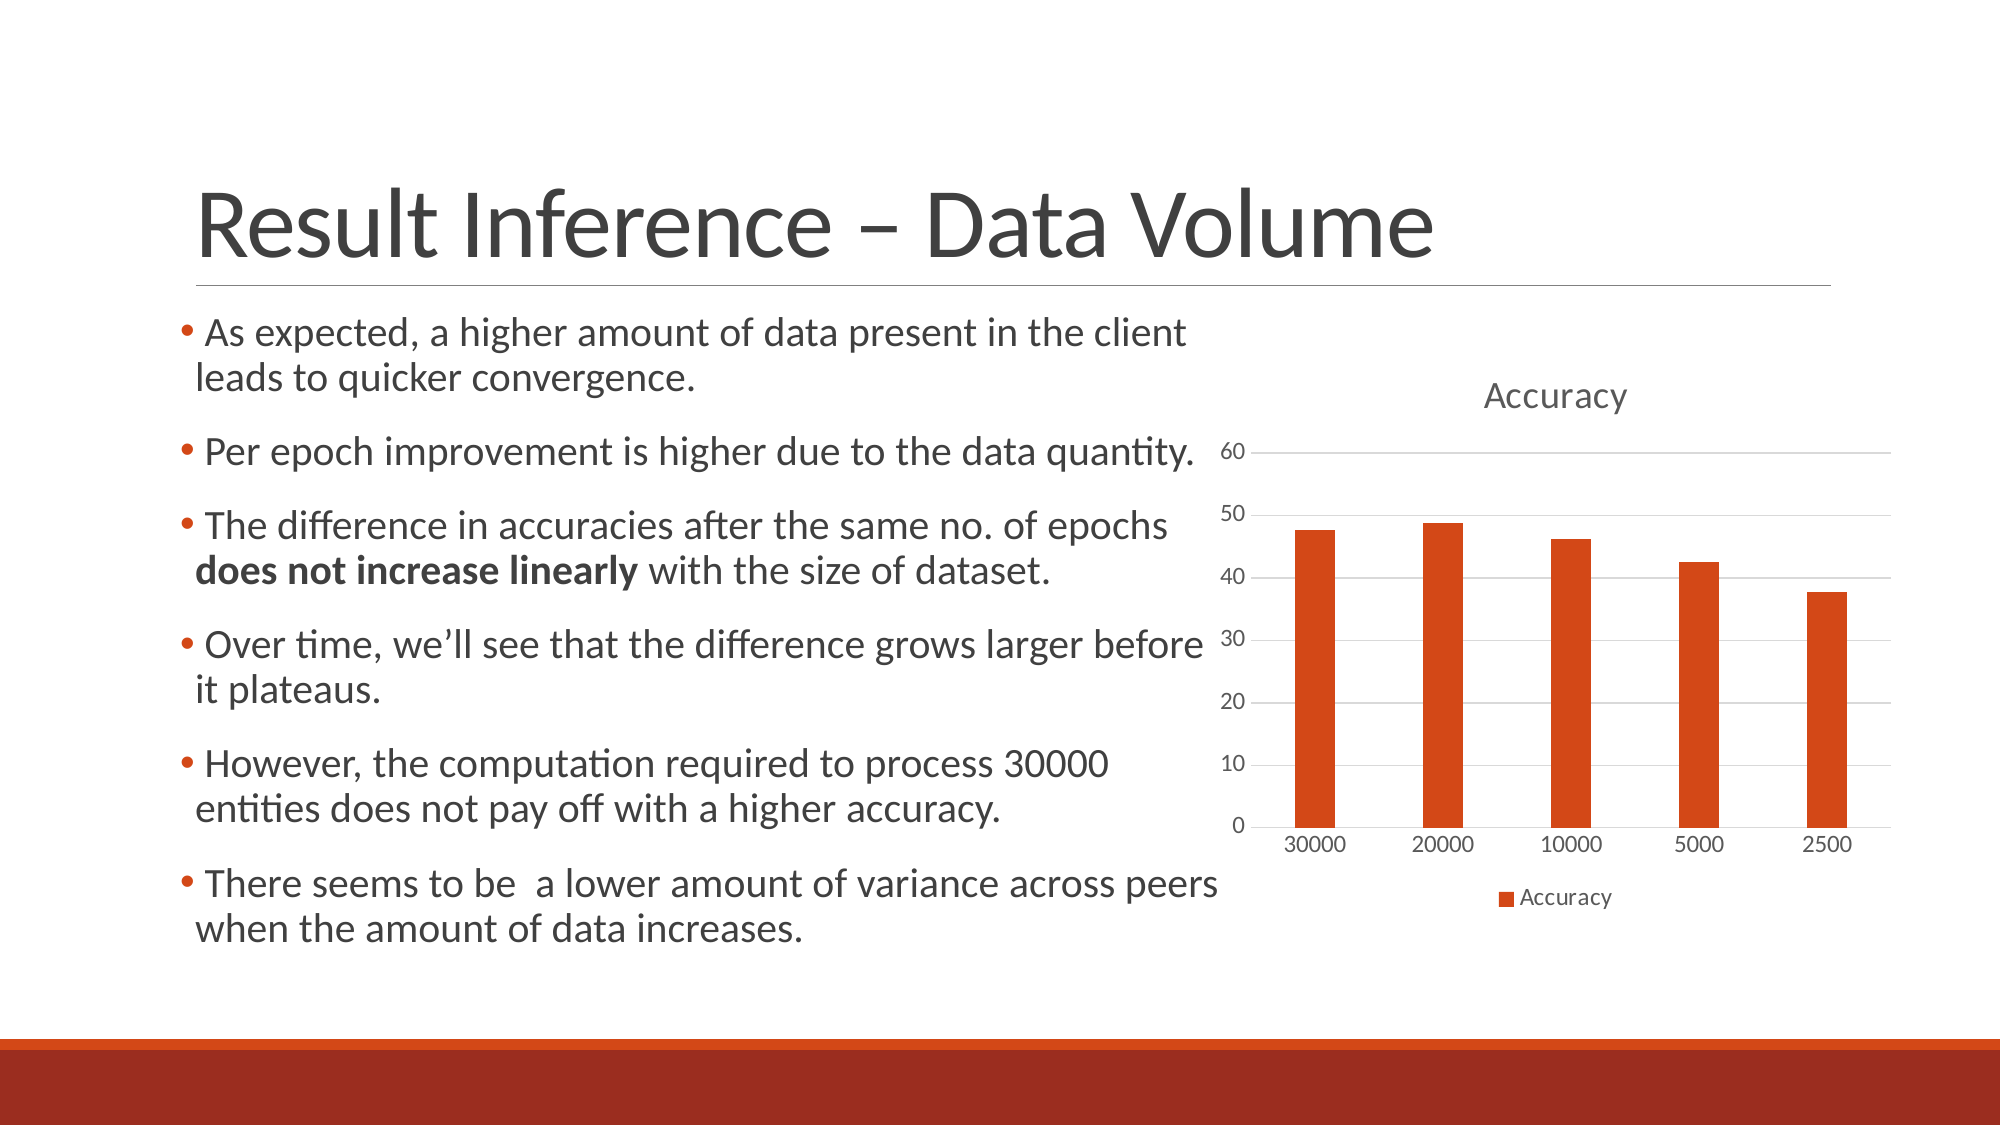

# Result Inference – Data Volume
 As expected, a higher amount of data present in the client
leads to quicker convergence.
 Per epoch improvement is higher due to the data quantity.
 The difference in accuracies after the same no. of epochs
does not increase linearly with the size of dataset.
 Over time, we’ll see that the difference grows larger before
it plateaus.
 However, the computation required to process 30000
entities does not pay off with a higher accuracy.
 There seems to be  a lower amount of variance across peers
when the amount of data increases.

### Chart:

| Category | Accuracy |
|---|---|
| 30000 | 47.69 |
| 20000 | 48.9 |
| 10000 | 46.32 |
| 5000 | 42.53 |
| 2500 | 37.72 |